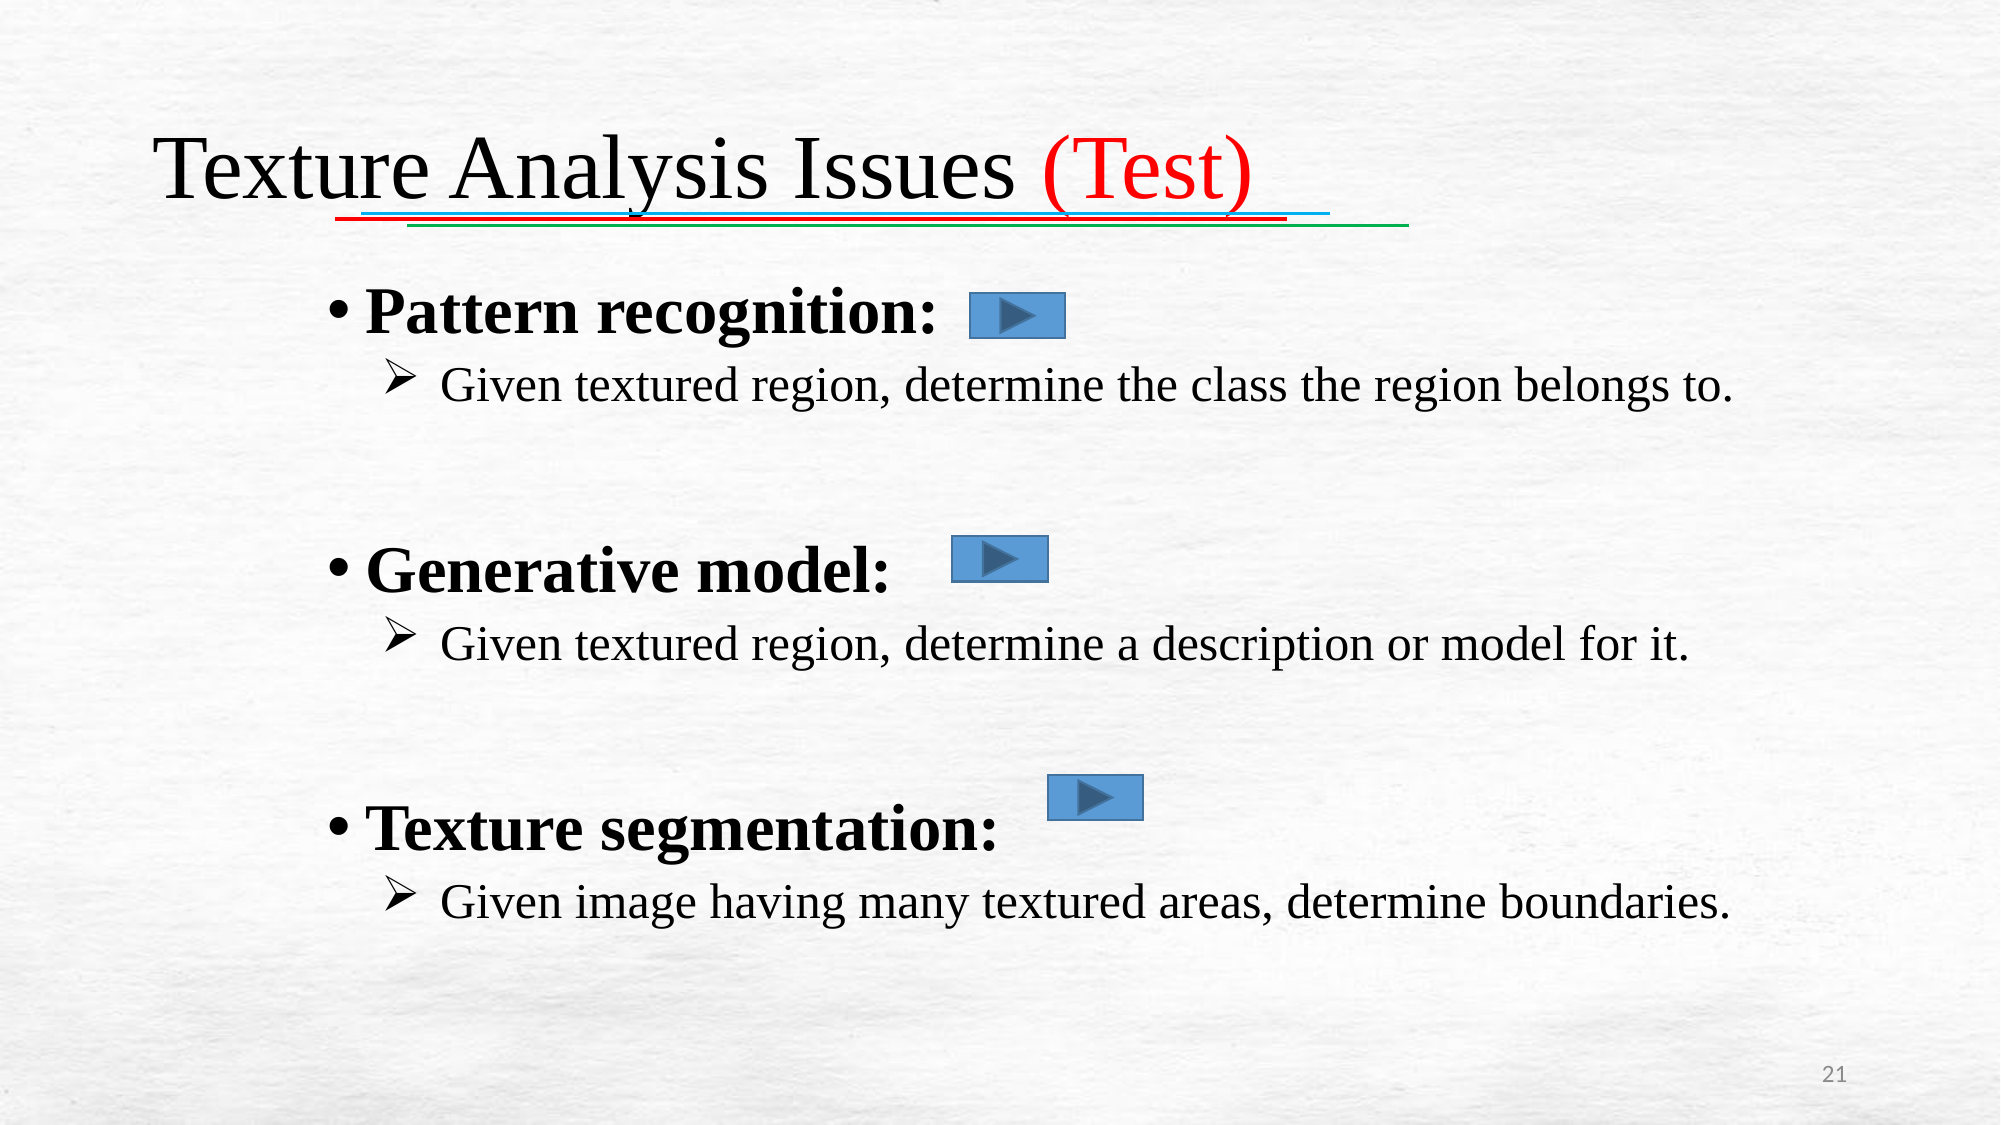

# Texture Analysis Issues (Test)
Pattern recognition:
Given textured region, determine the class the region belongs to.

Generative model:
Given textured region, determine a description or model for it.

Texture segmentation:
Given image having many textured areas, determine boundaries.

21